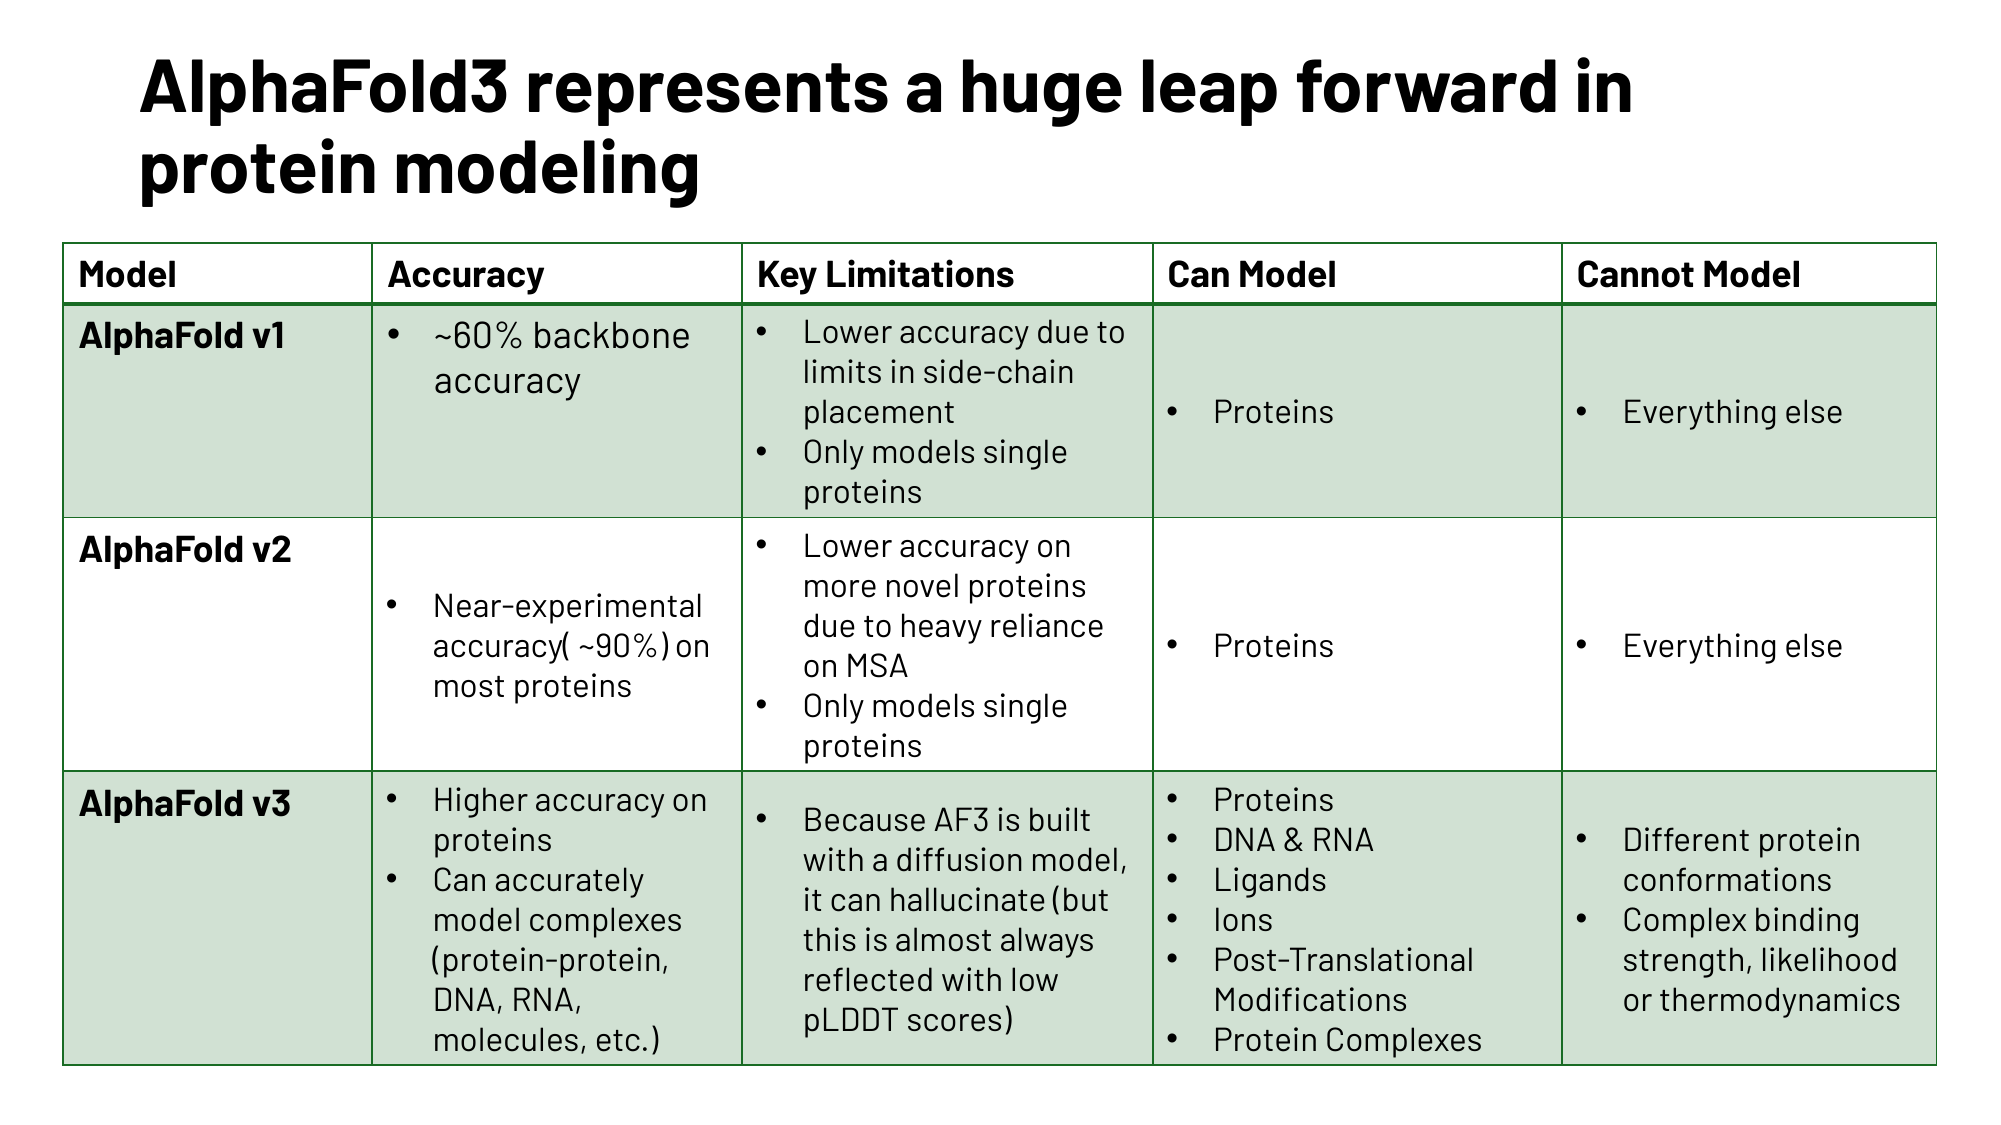

# AlphaFold3 represents a huge leap forward in protein modeling
| Model | Accuracy | Key Limitations | Can Model | Cannot Model |
| --- | --- | --- | --- | --- |
| AlphaFold v1 | ~60% backbone accuracy | Lower accuracy due to limits in side-chain placement Only models single proteins | Proteins | Everything else |
| AlphaFold v2 | Near-experimental accuracy( ~90%) on most proteins | Lower accuracy on more novel proteins due to heavy reliance on MSA Only models single proteins | Proteins | Everything else |
| AlphaFold v3 | Higher accuracy on proteins Can accurately model complexes (protein-protein, DNA, RNA, molecules, etc.) | Because AF3 is built with a diffusion model, it can hallucinate (but this is almost always reflected with low pLDDT scores) | Proteins DNA & RNA Ligands Ions Post-Translational Modifications Protein Complexes | Different protein conformations Complex binding strength, likelihood or thermodynamics |